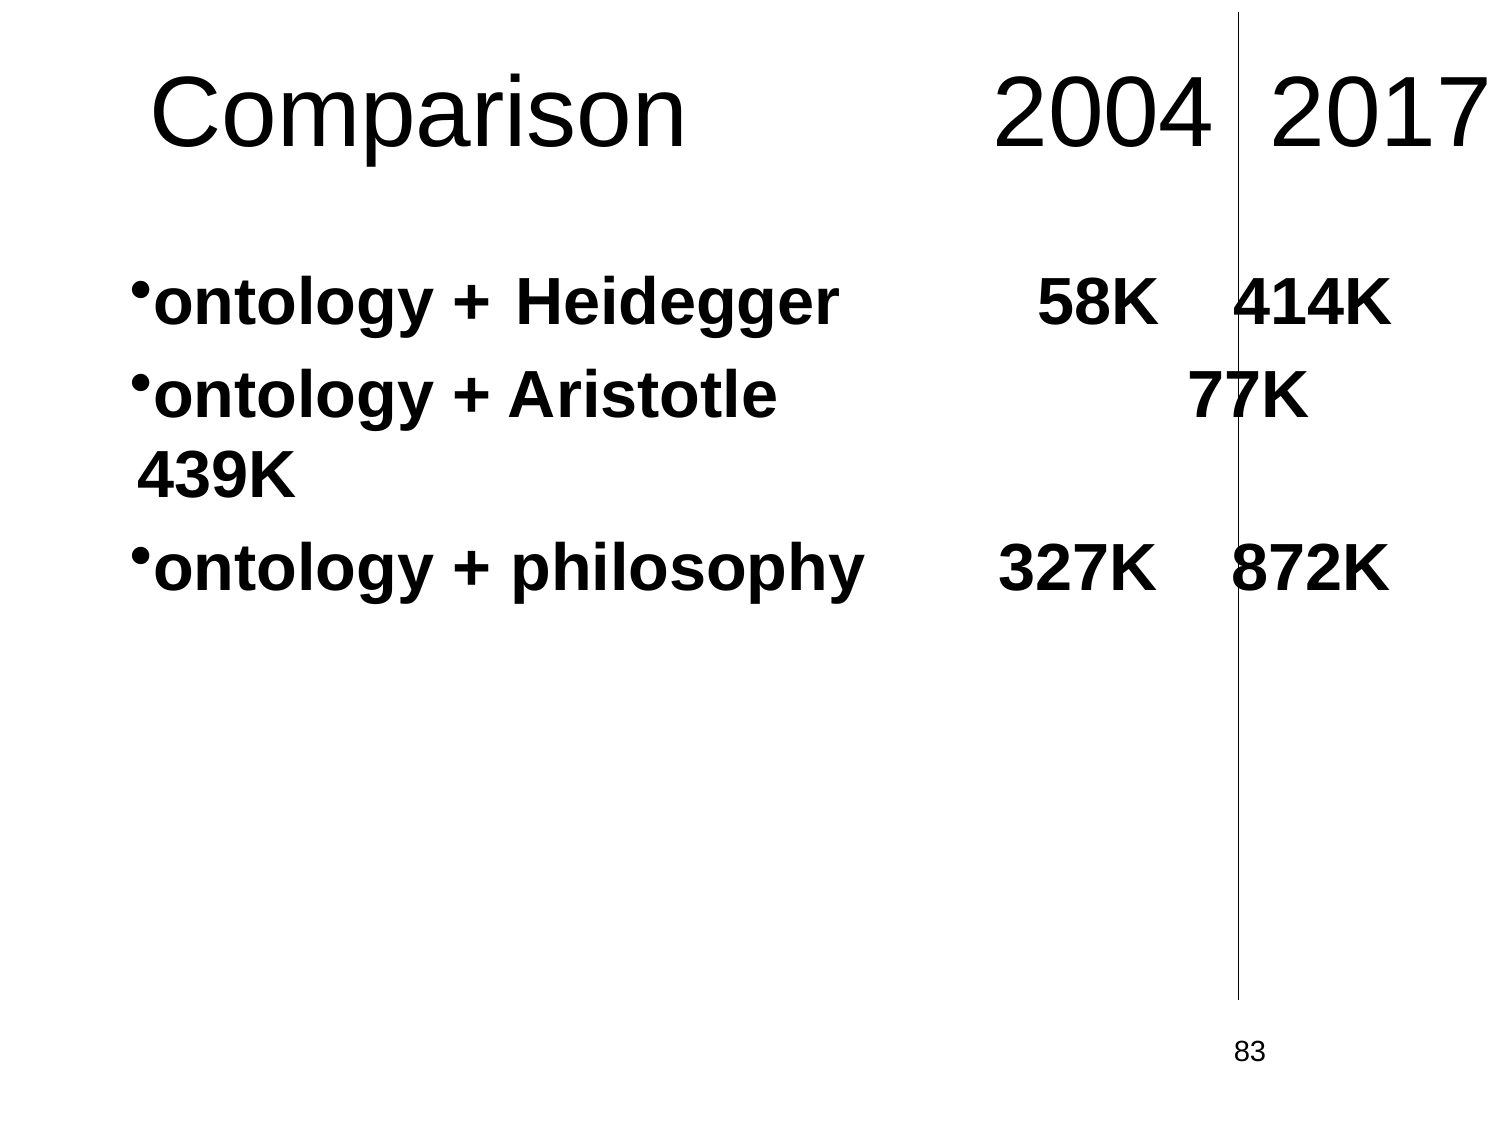

# Comparison           2004  2017
ontology + Heidegger  		58K    414K
ontology + Aristotle 	        		77K    439K
ontology + philosophy	      327K    872K

83